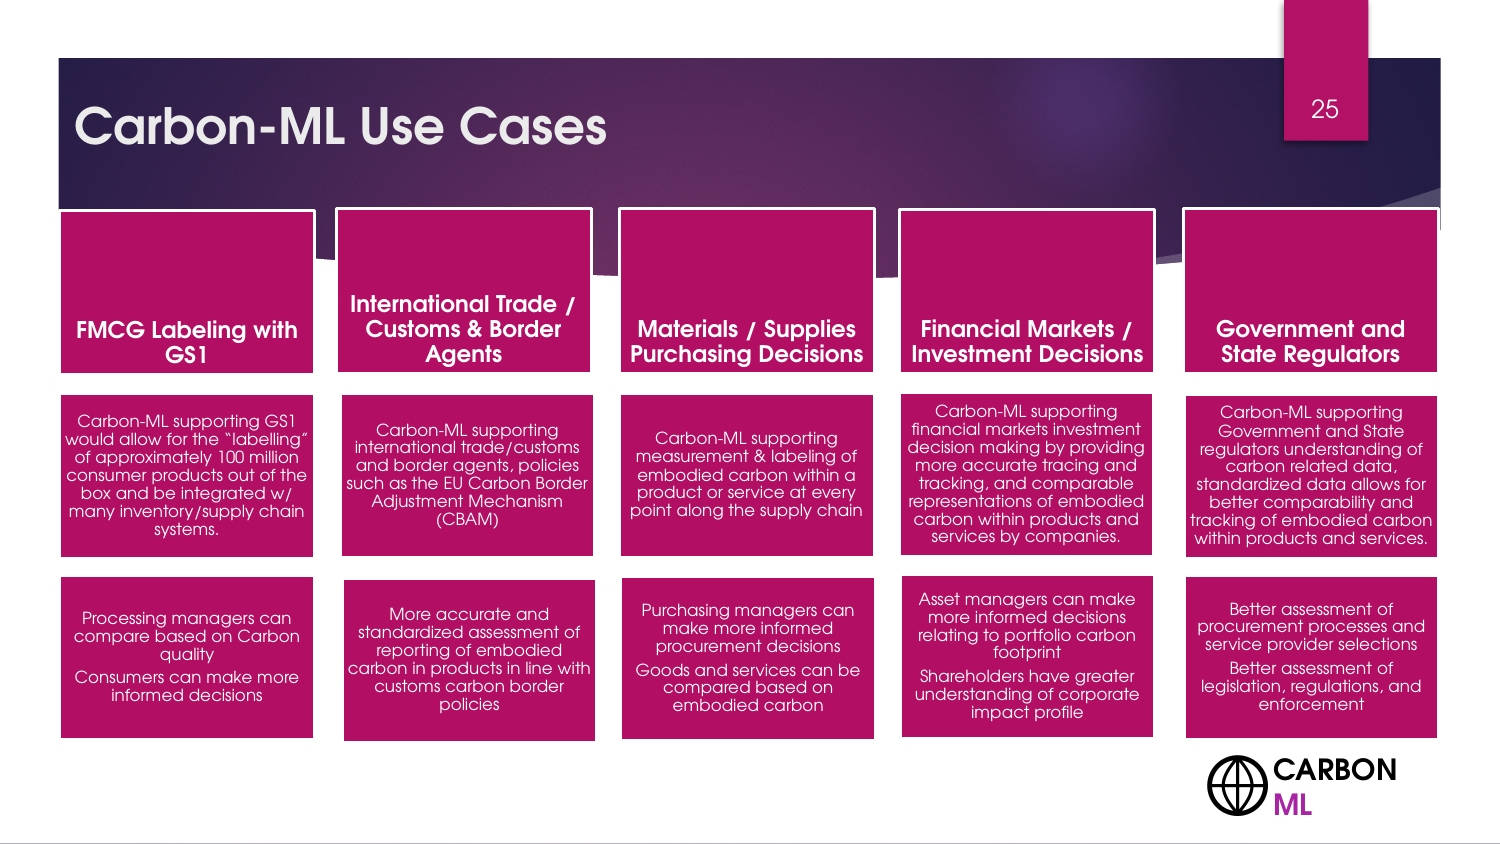

25
# Carbon-ML Use Cases

International Trade / Customs & Border Agents
Government and State Regulators
Materials / Supplies Purchasing Decisions
Financial Markets / Investment Decisions
FMCG Labeling with GS1

Carbon-ML supporting financial markets investment decision making by providing more accurate tracing and tracking, and comparable representations of embodied carbon within products and services by companies.

Carbon-ML supporting international trade/customs and border agents, policies such as the EU Carbon Border Adjustment Mechanism (CBAM)

Carbon-ML supporting measurement & labeling of embodied carbon within a product or service at every point along the supply chain

Carbon-ML supporting GS1 would allow for the “labelling” of approximately 100 million consumer products out of the box and be integrated w/ many inventory/supply chain systems.

Carbon-ML supporting Government and State regulators understanding of carbon related data, standardized data allows for better comparability and tracking of embodied carbon within products and services.

Asset managers can make more informed decisions relating to portfolio carbon footprint
Shareholders have greater understanding of corporate impact profile

Better assessment of procurement processes and service provider selections
Better assessment of legislation, regulations, and enforcement

Processing managers can compare based on Carbon quality
Consumers can make more informed decisions

Purchasing managers can make more informed procurement decisions
Goods and services can be compared based on embodied carbon

More accurate and standardized assessment of reporting of embodied carbon in products in line with customs carbon border policies